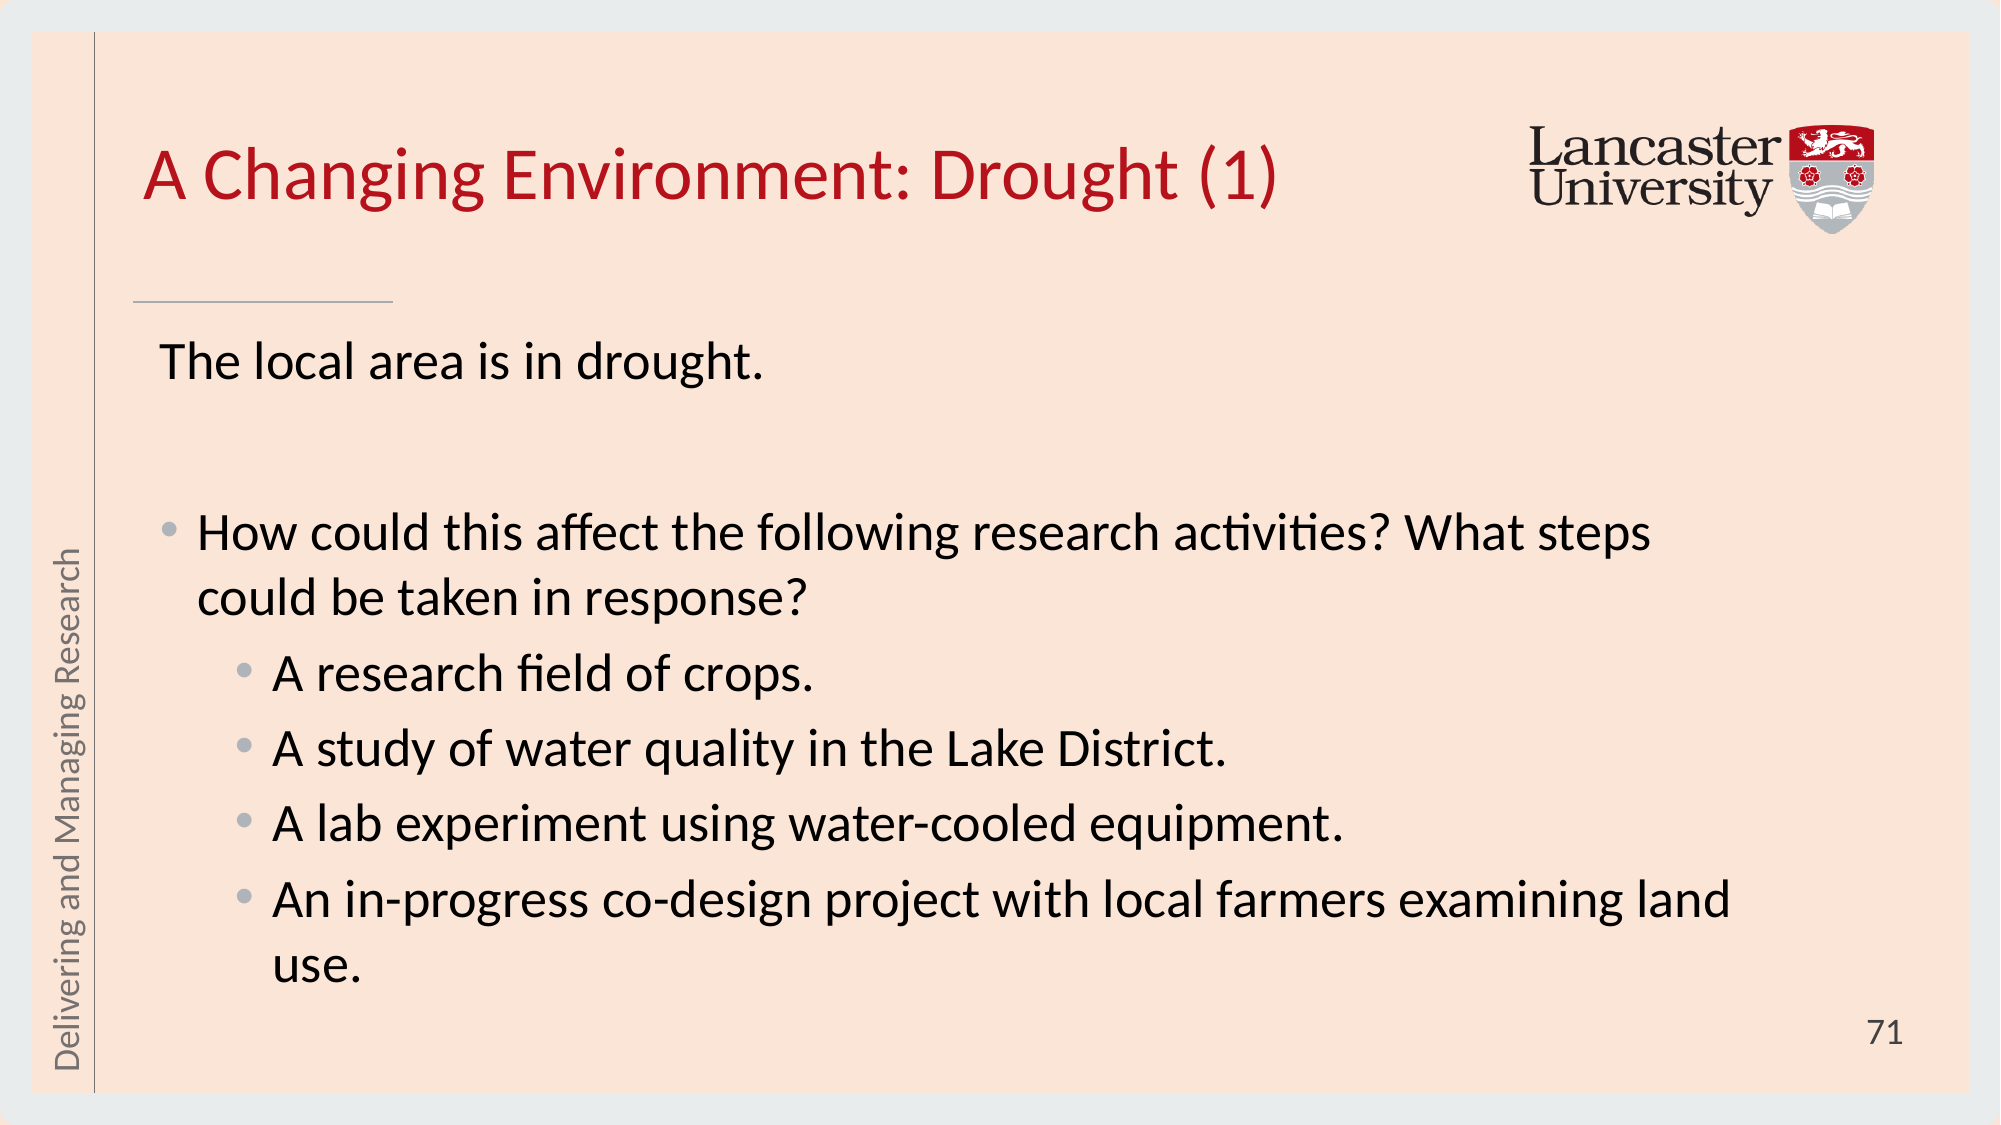

# A Changing Environment: Drought (1)
The local area is in drought.

How could this affect the following research activities? What steps could be taken in response?
A research field of crops.
A study of water quality in the Lake District.
A lab experiment using water-cooled equipment.
An in-progress co-design project with local farmers examining land use.
Delivering and Managing Research
71